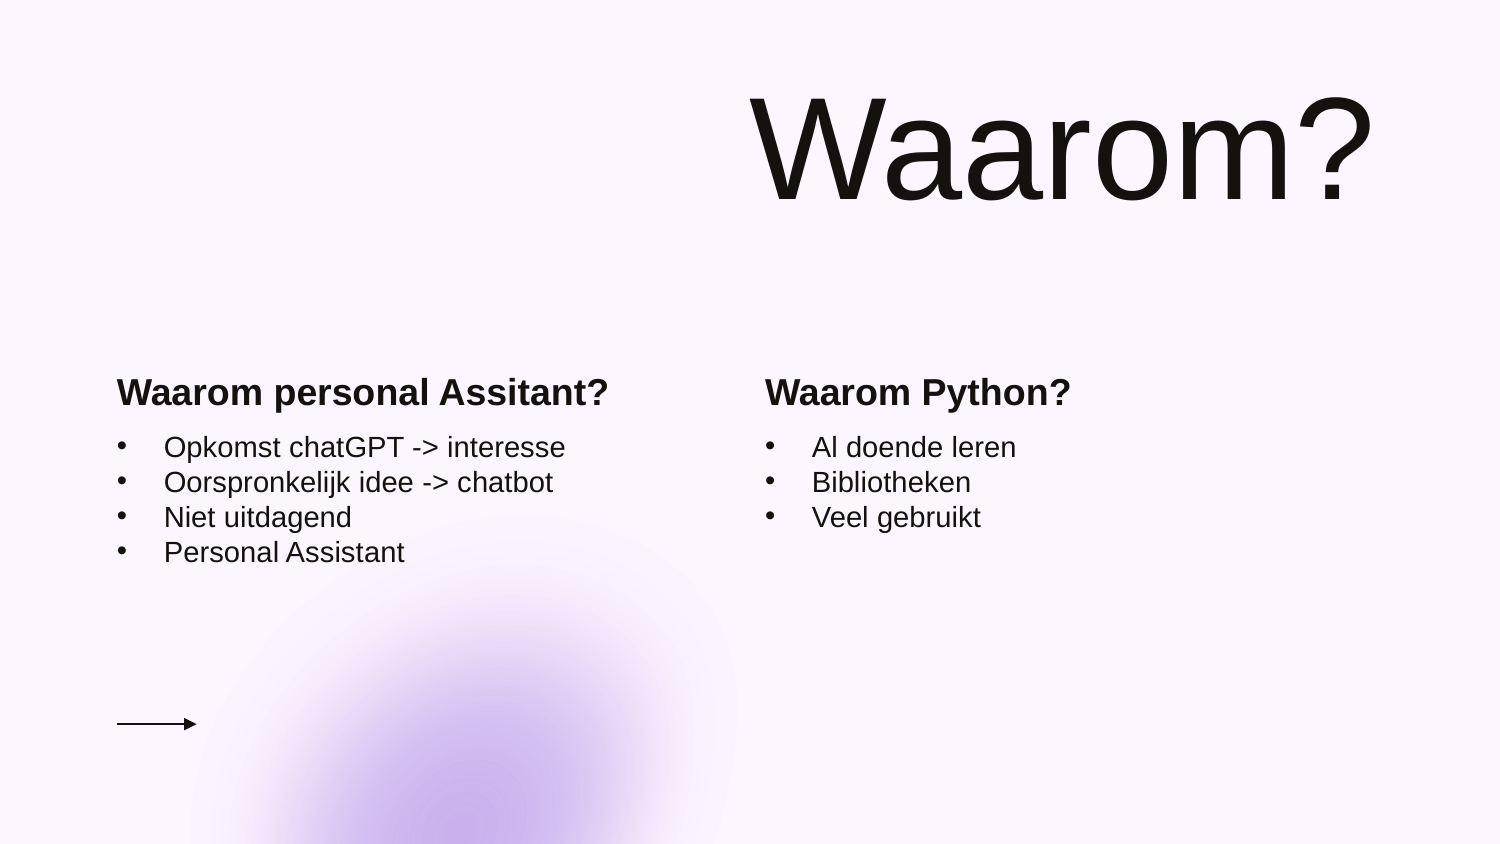

# Waarom?
Waarom personal Assitant?
Waarom Python?
Opkomst chatGPT -> interesse
Oorspronkelijk idee -> chatbot
Niet uitdagend
Personal Assistant
Al doende leren
Bibliotheken
Veel gebruikt